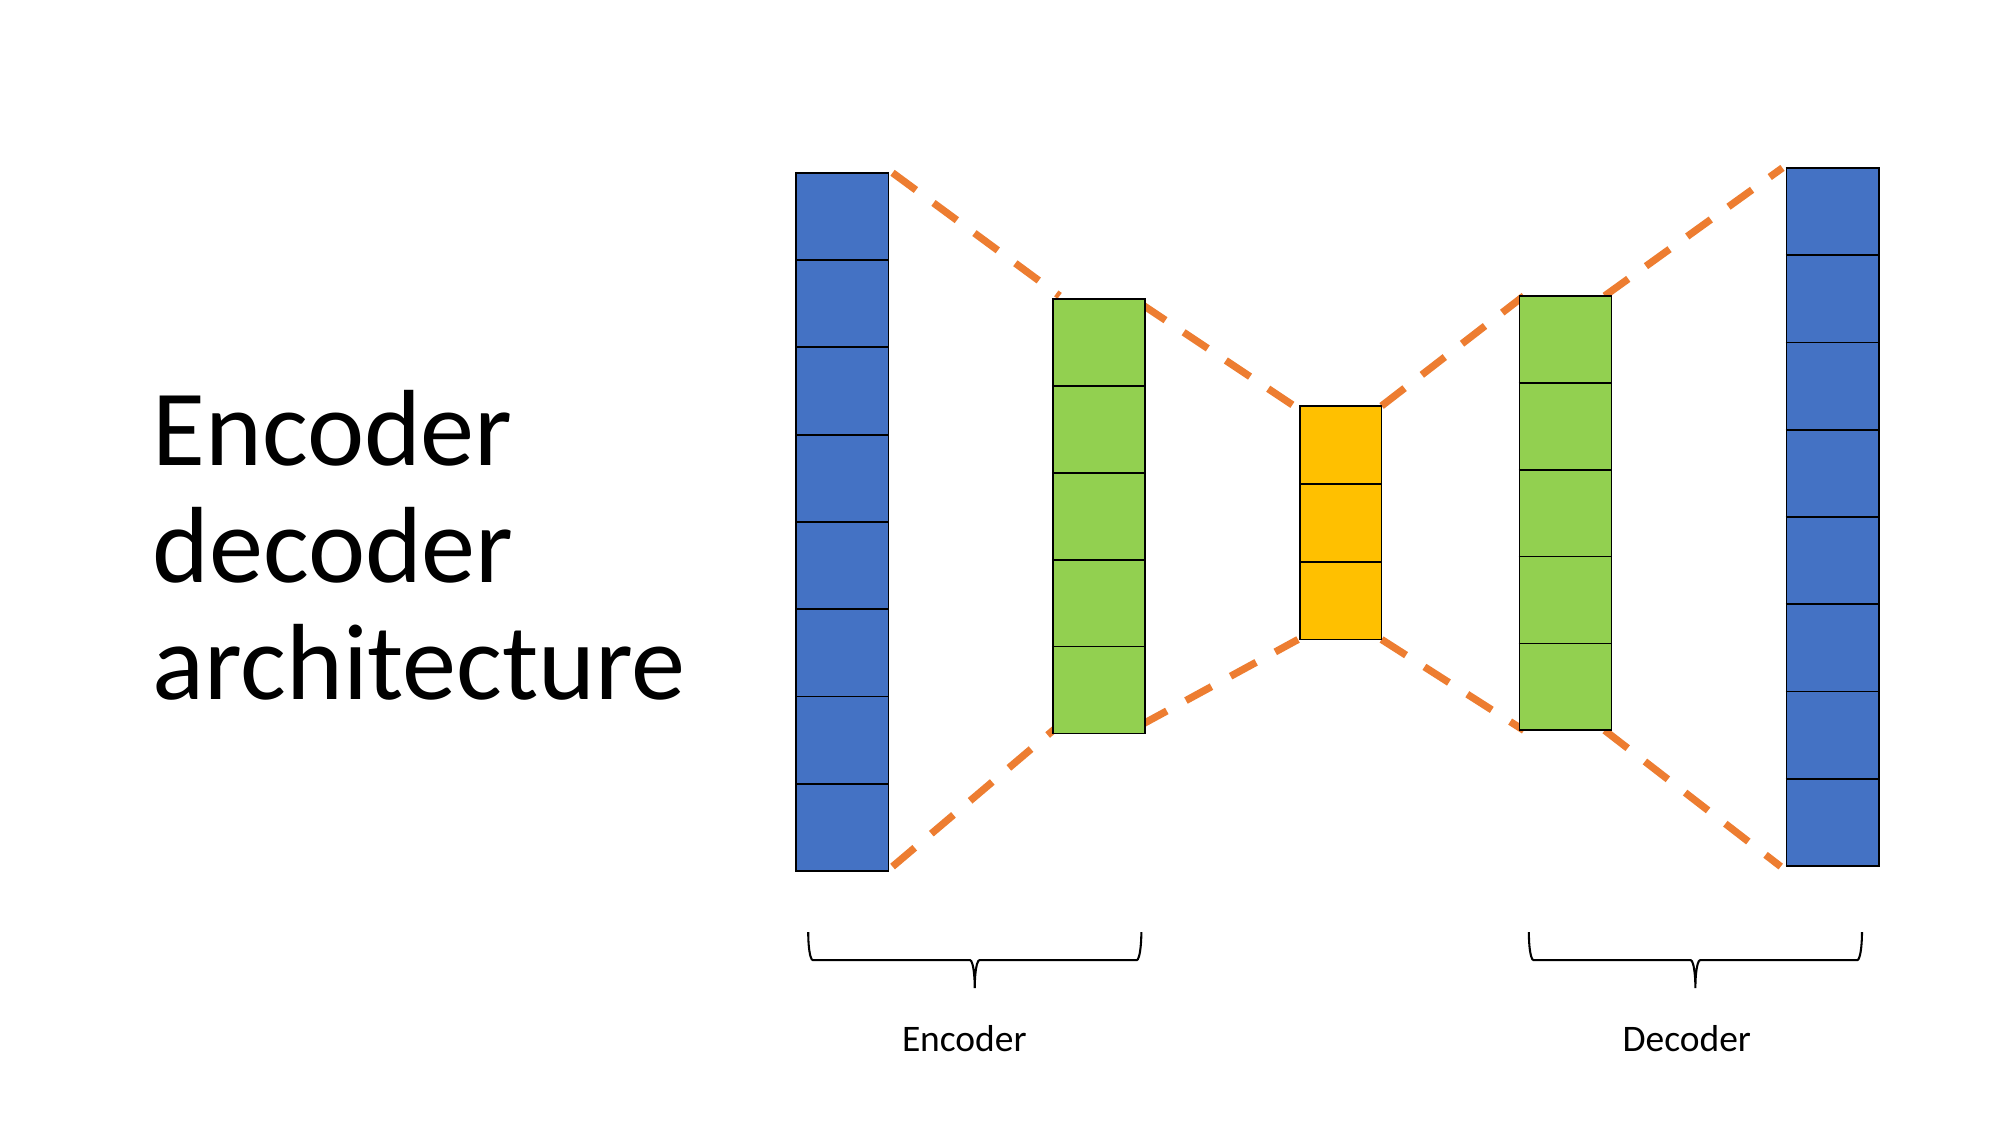

# Encoder decoder architecture
|  |
| --- |
|  |
|  |
|  |
|  |
|  |
|  |
|  |
|  |
| --- |
|  |
|  |
|  |
|  |
|  |
|  |
|  |
|  |
| --- |
|  |
|  |
|  |
|  |
|  |
| --- |
|  |
|  |
|  |
|  |
|  |
| --- |
|  |
|  |

Encoder
Decoder